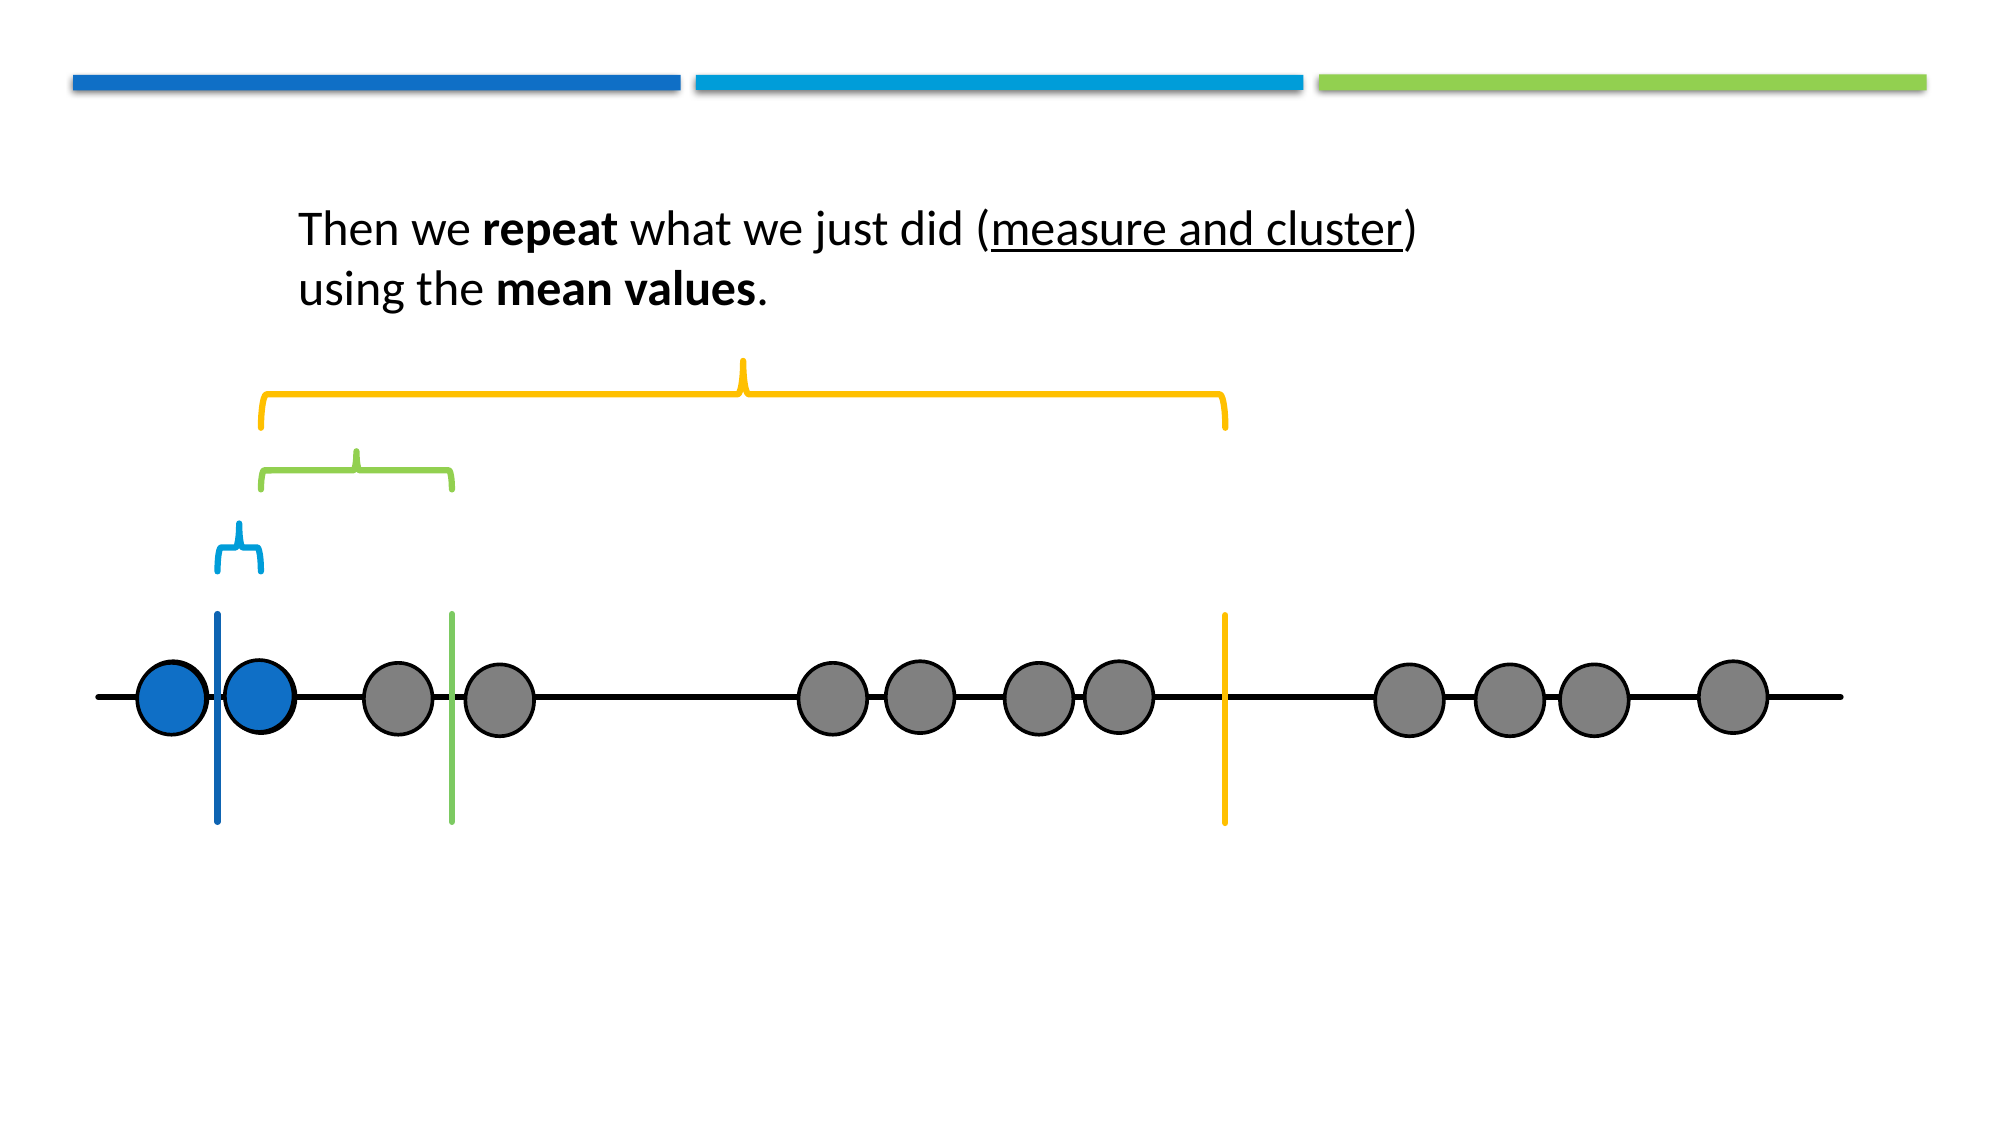

Then we repeat what we just did (measure and cluster) using the mean values.